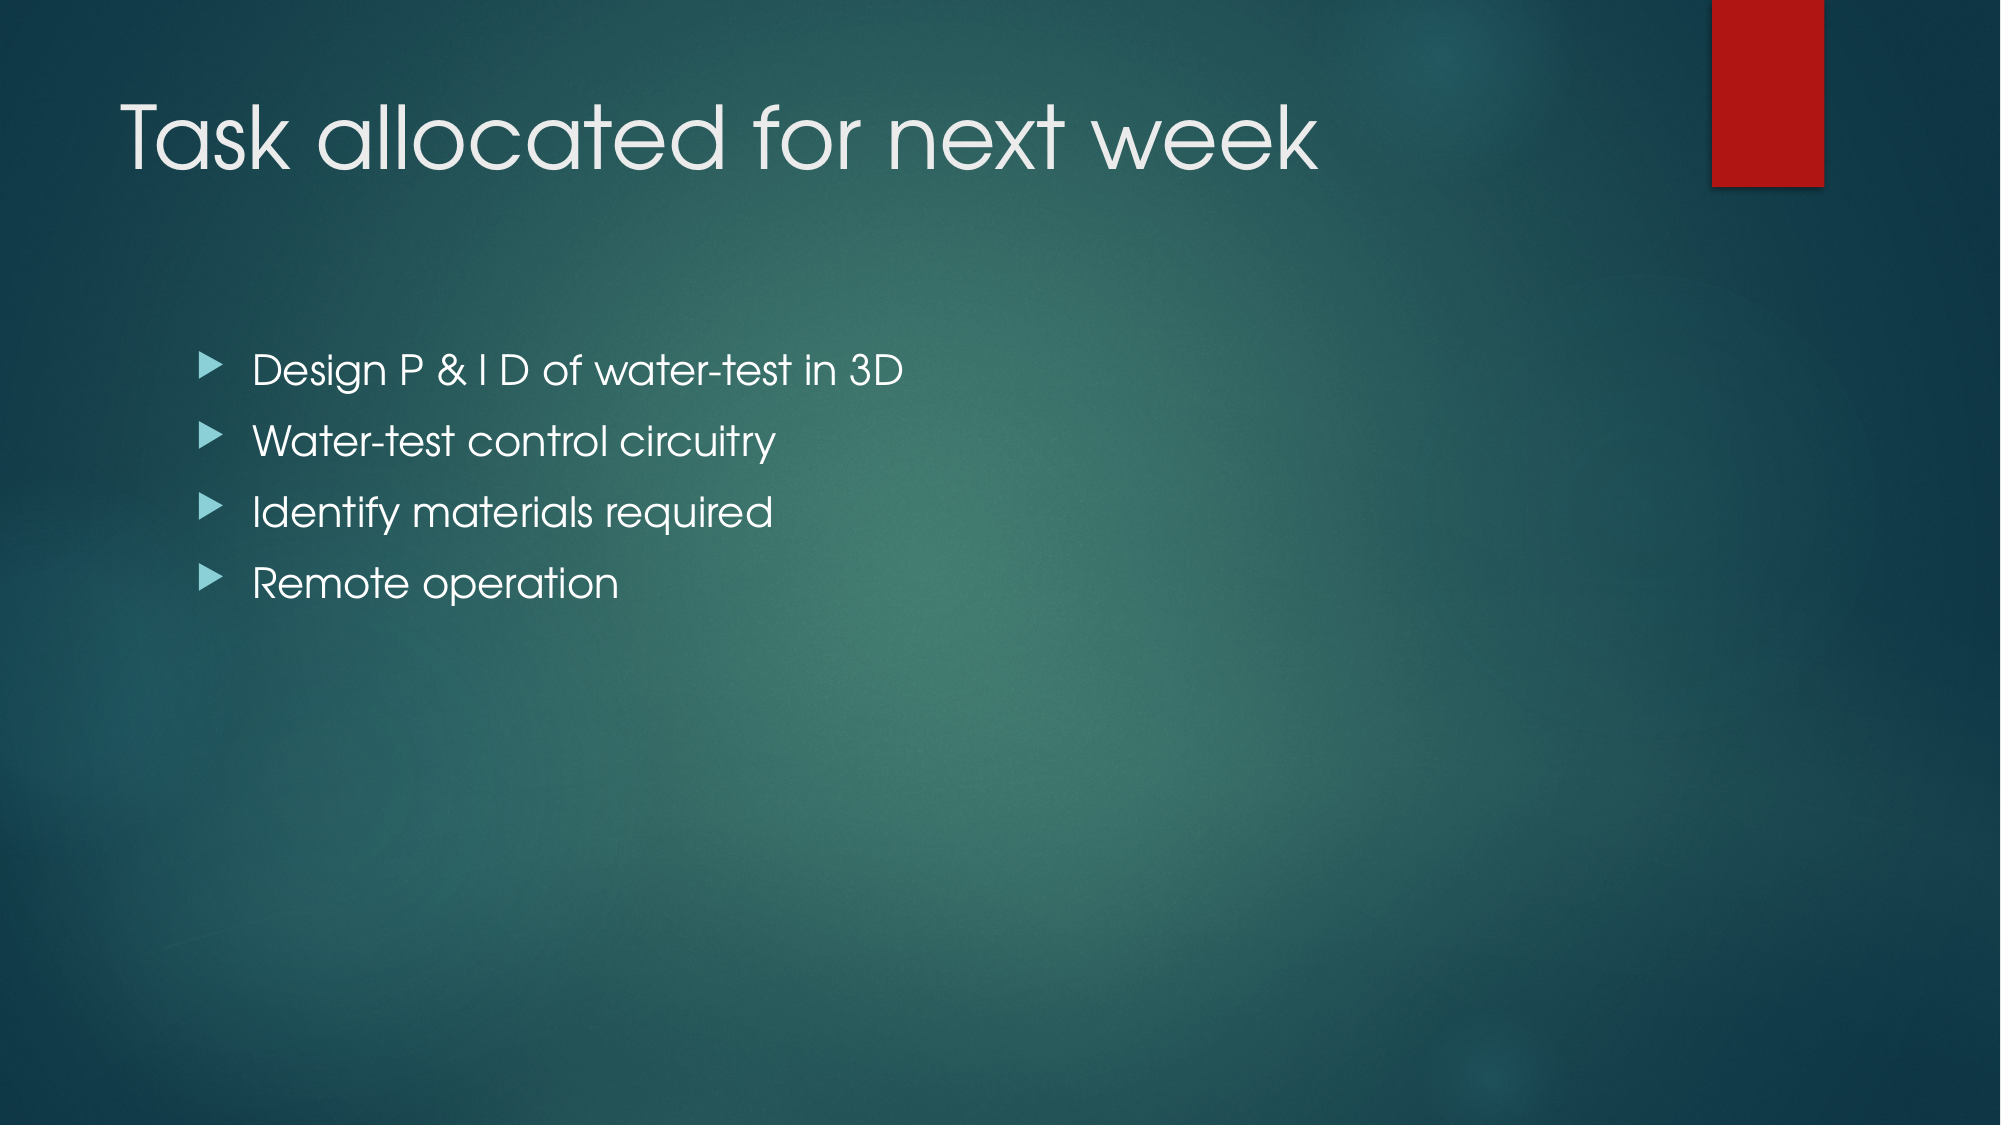

Task allocated for next week
Design P & I D of water-test in 3D
Water-test control circuitry
Identify materials required
Remote operation